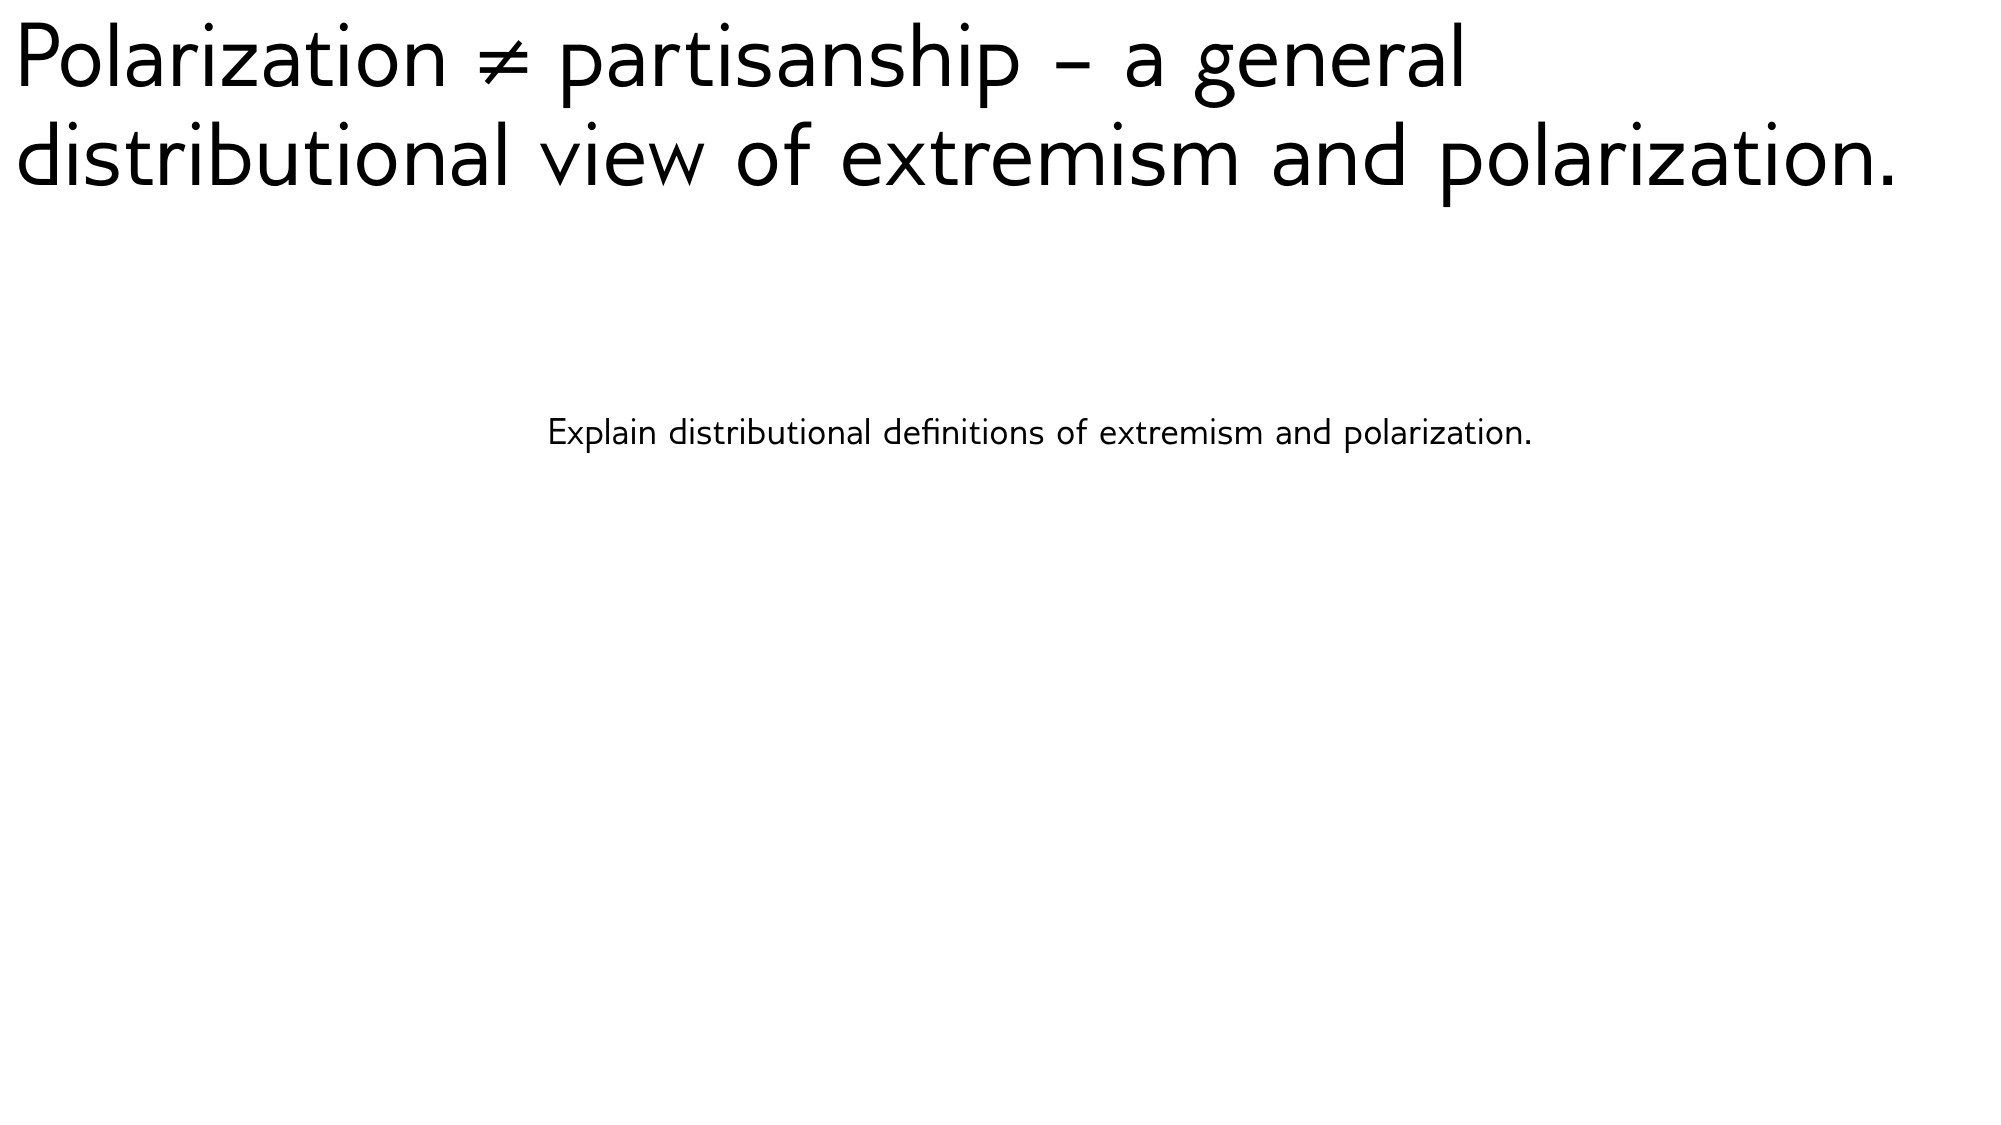

# Polarization ≠ partisanship – a general distributional view of extremism and polarization.
Explain distributional definitions of extremism and polarization.